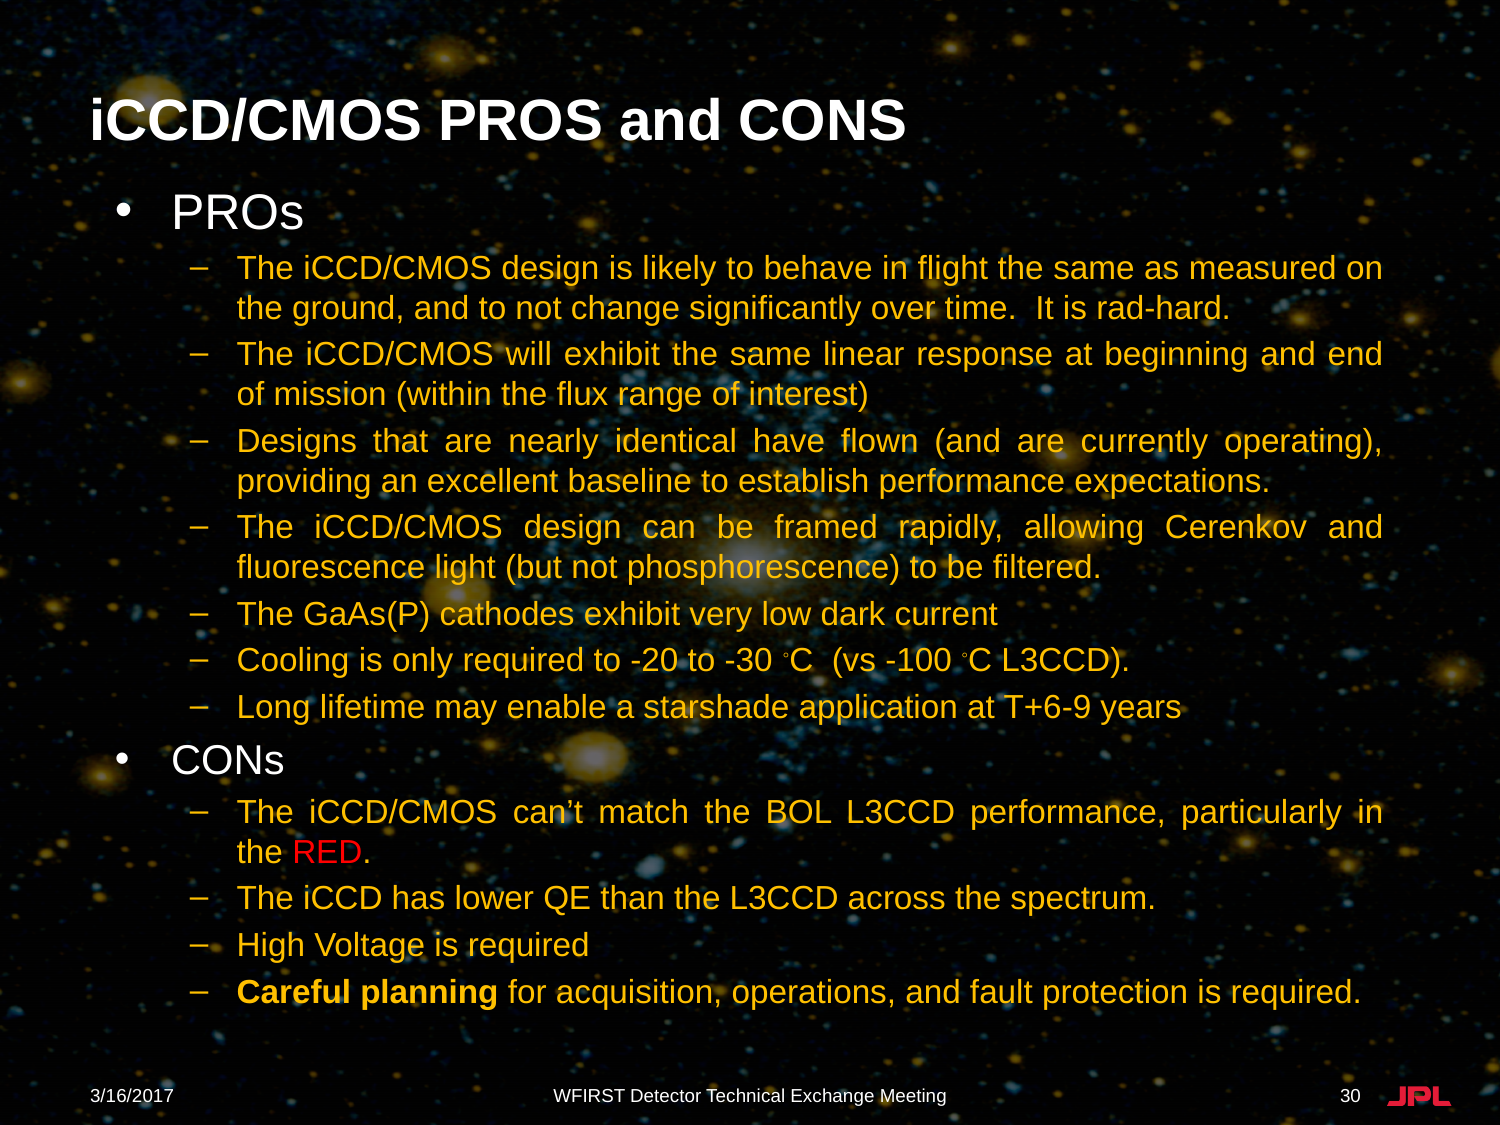

# iCCD/CMOS PROS and CONS
PROs
The iCCD/CMOS design is likely to behave in flight the same as measured on the ground, and to not change significantly over time.  It is rad-hard.
The iCCD/CMOS will exhibit the same linear response at beginning and end of mission (within the flux range of interest)
Designs that are nearly identical have flown (and are currently operating), providing an excellent baseline to establish performance expectations.
The iCCD/CMOS design can be framed rapidly, allowing Cerenkov and fluorescence light (but not phosphorescence) to be filtered.
The GaAs(P) cathodes exhibit very low dark current
Cooling is only required to -20 to -30 ◦C  (vs -100 ◦C L3CCD).
Long lifetime may enable a starshade application at T+6-9 years
CONs
The iCCD/CMOS can’t match the BOL L3CCD performance, particularly in the RED.
The iCCD has lower QE than the L3CCD across the spectrum.
High Voltage is required
Careful planning for acquisition, operations, and fault protection is required.

3/16/2017
WFIRST Detector Technical Exchange Meeting
30